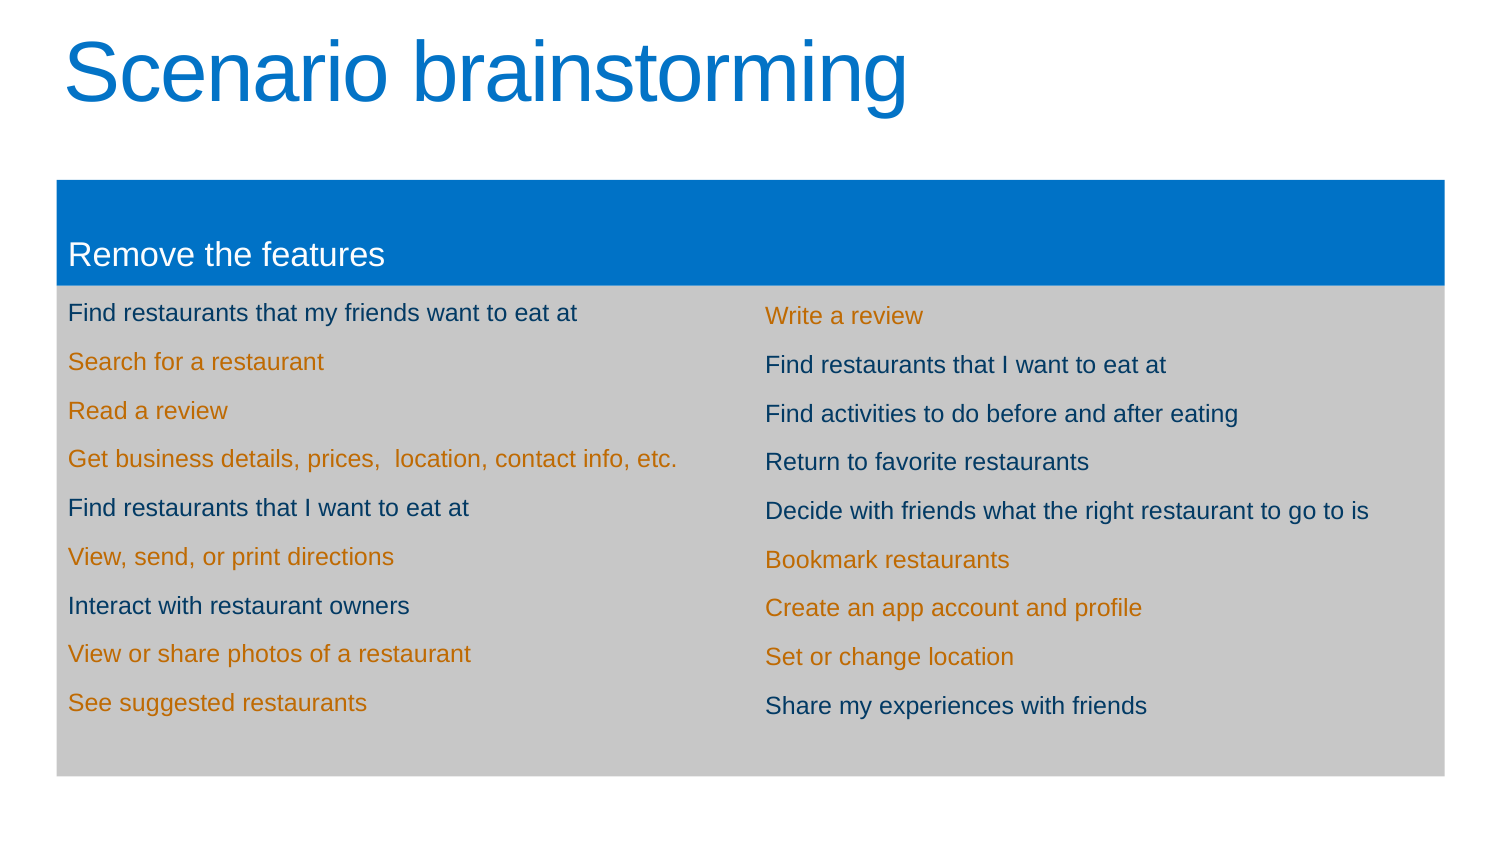

# Scenario brainstorming
Remove the features
Find restaurants that my friends want to eat at
Search for a restaurant
Read a review
Get business details, prices,  location, contact info, etc.
Find restaurants that I want to eat at
View, send, or print directions
Interact with restaurant owners
View or share photos of a restaurant
See suggested restaurants
Write a review
Find restaurants that I want to eat at
Find activities to do before and after eating
Return to favorite restaurants
Decide with friends what the right restaurant to go to is
Bookmark restaurants
Create an app account and profile
Set or change location
Share my experiences with friends